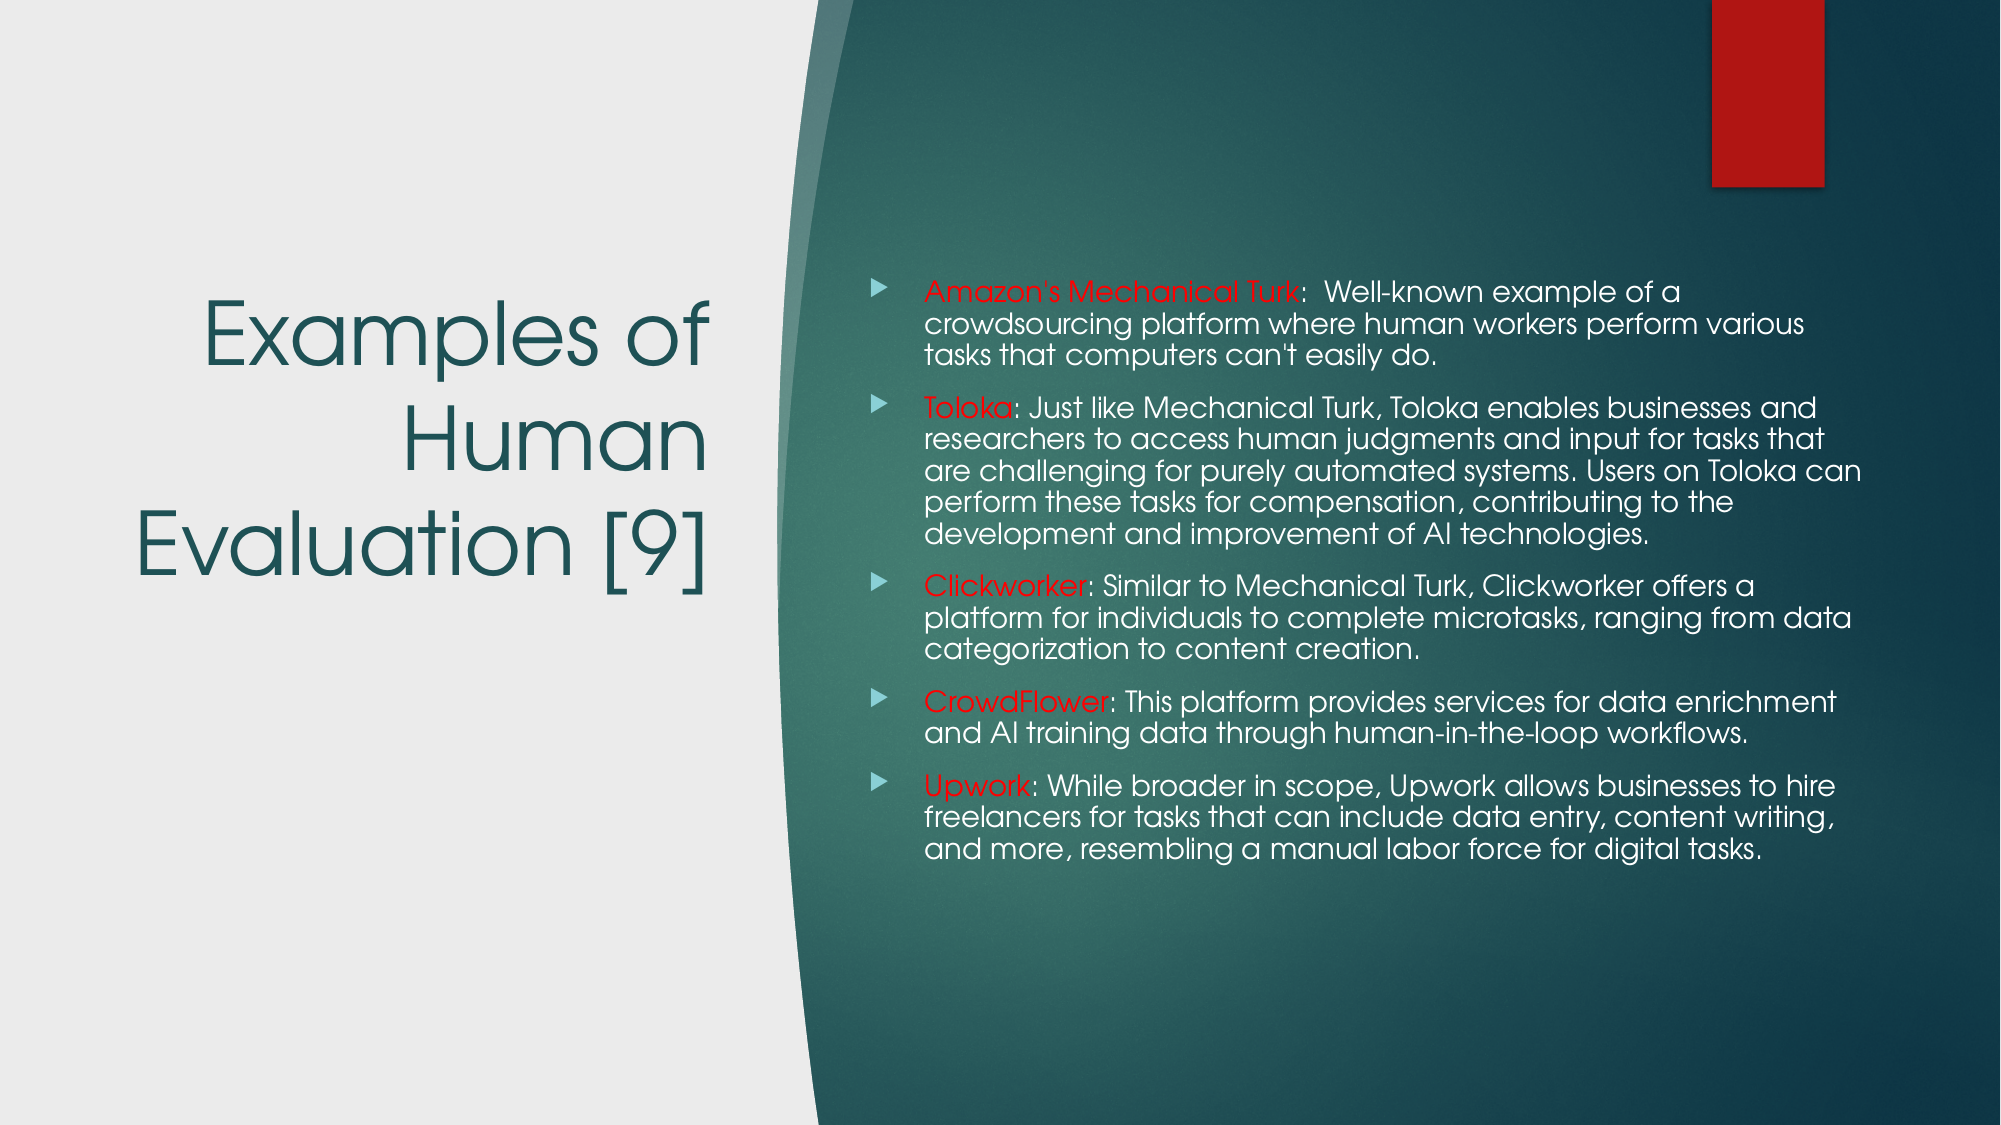

# Examples of Human Evaluation [9]
Amazon's Mechanical Turk:  Well-known example of a crowdsourcing platform where human workers perform various tasks that computers can't easily do.
Toloka: Just like Mechanical Turk, Toloka enables businesses and researchers to access human judgments and input for tasks that are challenging for purely automated systems. Users on Toloka can perform these tasks for compensation, contributing to the development and improvement of AI technologies.
Clickworker: Similar to Mechanical Turk, Clickworker offers a platform for individuals to complete microtasks, ranging from data categorization to content creation.
CrowdFlower: This platform provides services for data enrichment and AI training data through human-in-the-loop workflows.
Upwork: While broader in scope, Upwork allows businesses to hire freelancers for tasks that can include data entry, content writing, and more, resembling a manual labor force for digital tasks.